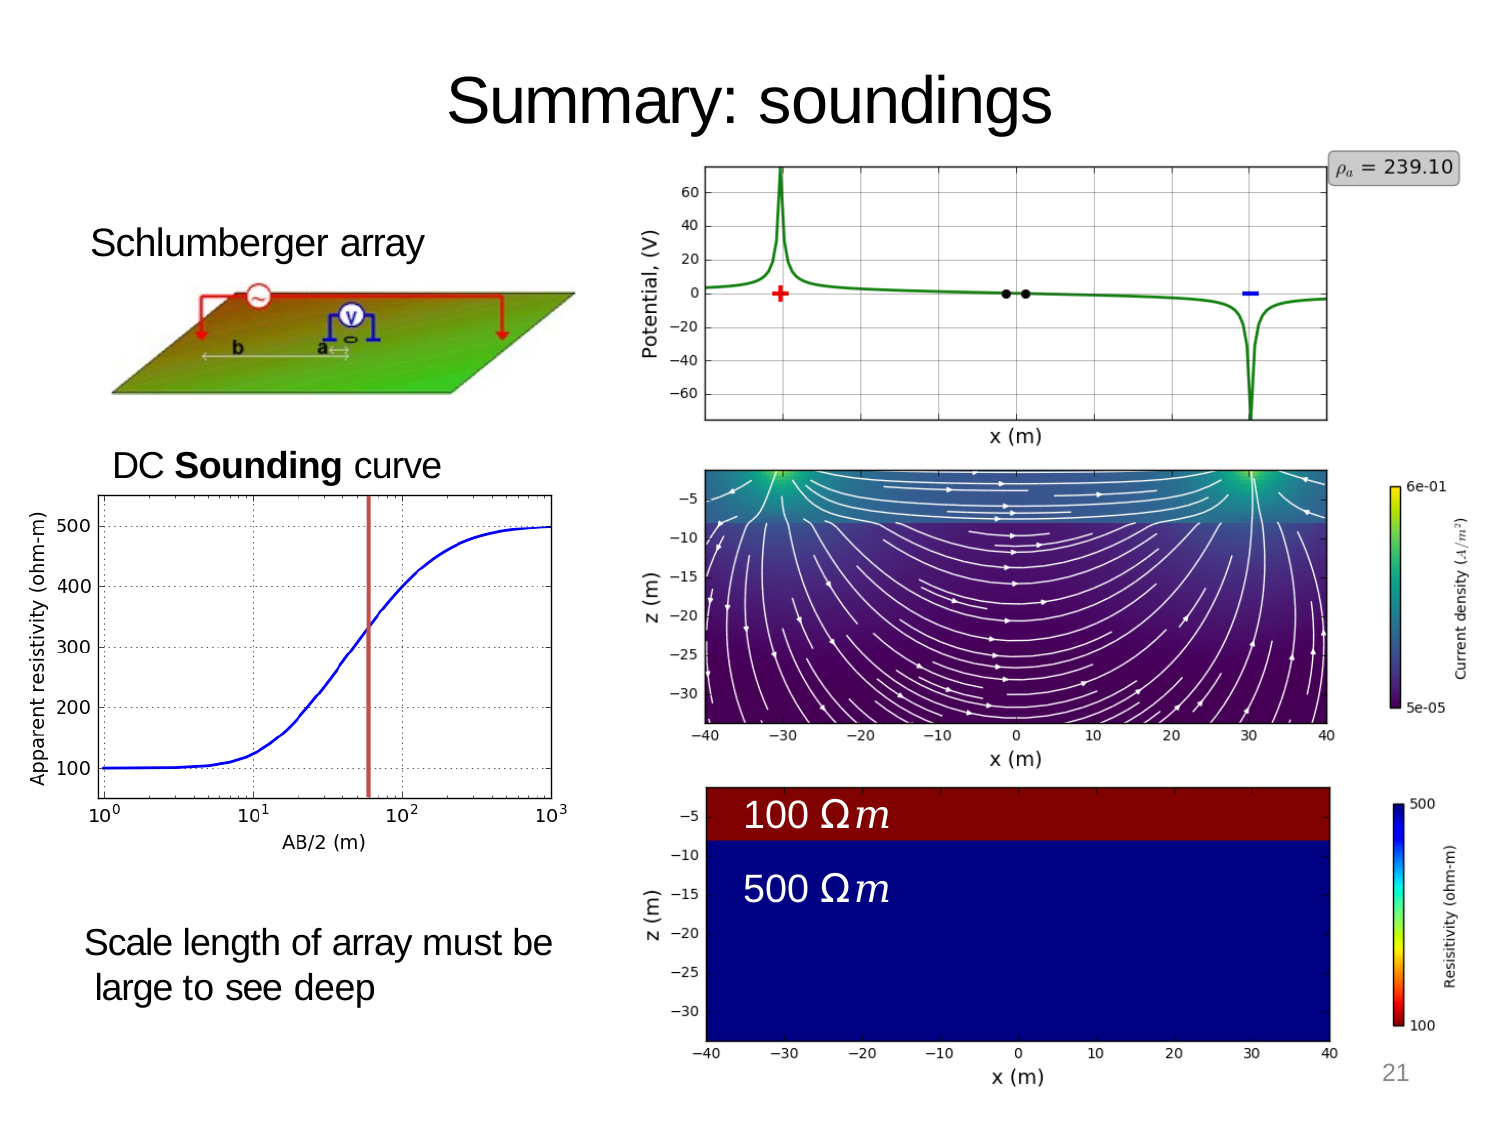

# Summary: soundings

Schlumberger array

DC Sounding curve

100 Ω𝑚
500 Ω𝑚
Scale length of array must be  large to see deep

21